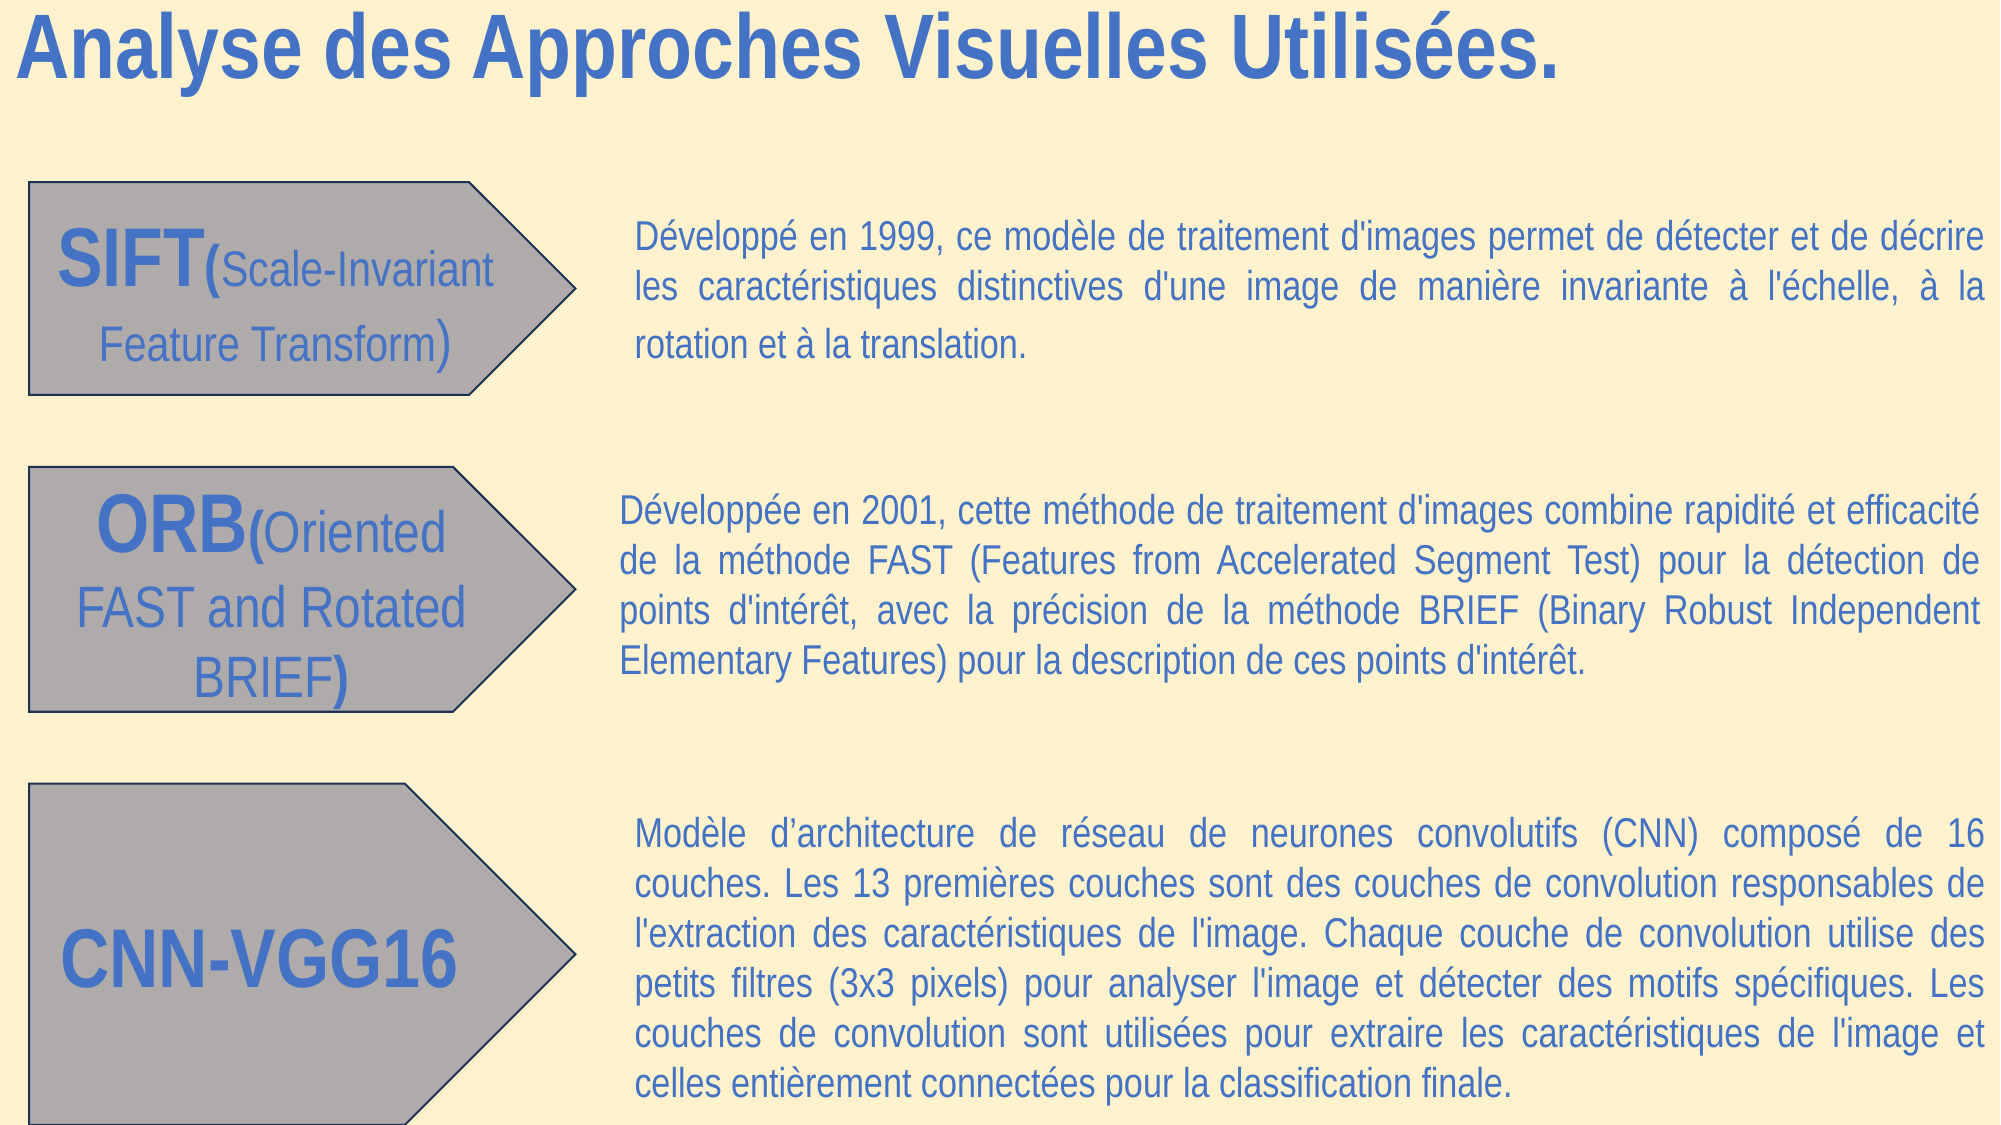

Analyse des Approches Visuelles Utilisées.
#
SIFT(Scale-Invariant Feature Transform)
Développé en 1999, ce modèle de traitement d'images permet de détecter et de décrire les caractéristiques distinctives d'une image de manière invariante à l'échelle, à la rotation et à la translation.
Développée en 2001, cette méthode de traitement d'images combine rapidité et efficacité de la méthode FAST (Features from Accelerated Segment Test) pour la détection de points d'intérêt, avec la précision de la méthode BRIEF (Binary Robust Independent Elementary Features) pour la description de ces points d'intérêt.
ORB(Oriented FAST and Rotated BRIEF)
CNN-VGG16
Modèle d’architecture de réseau de neurones convolutifs (CNN) composé de 16 couches. Les 13 premières couches sont des couches de convolution responsables de l'extraction des caractéristiques de l'image. Chaque couche de convolution utilise des petits filtres (3x3 pixels) pour analyser l'image et détecter des motifs spécifiques. Les couches de convolution sont utilisées pour extraire les caractéristiques de l'image et celles entièrement connectées pour la classification finale.